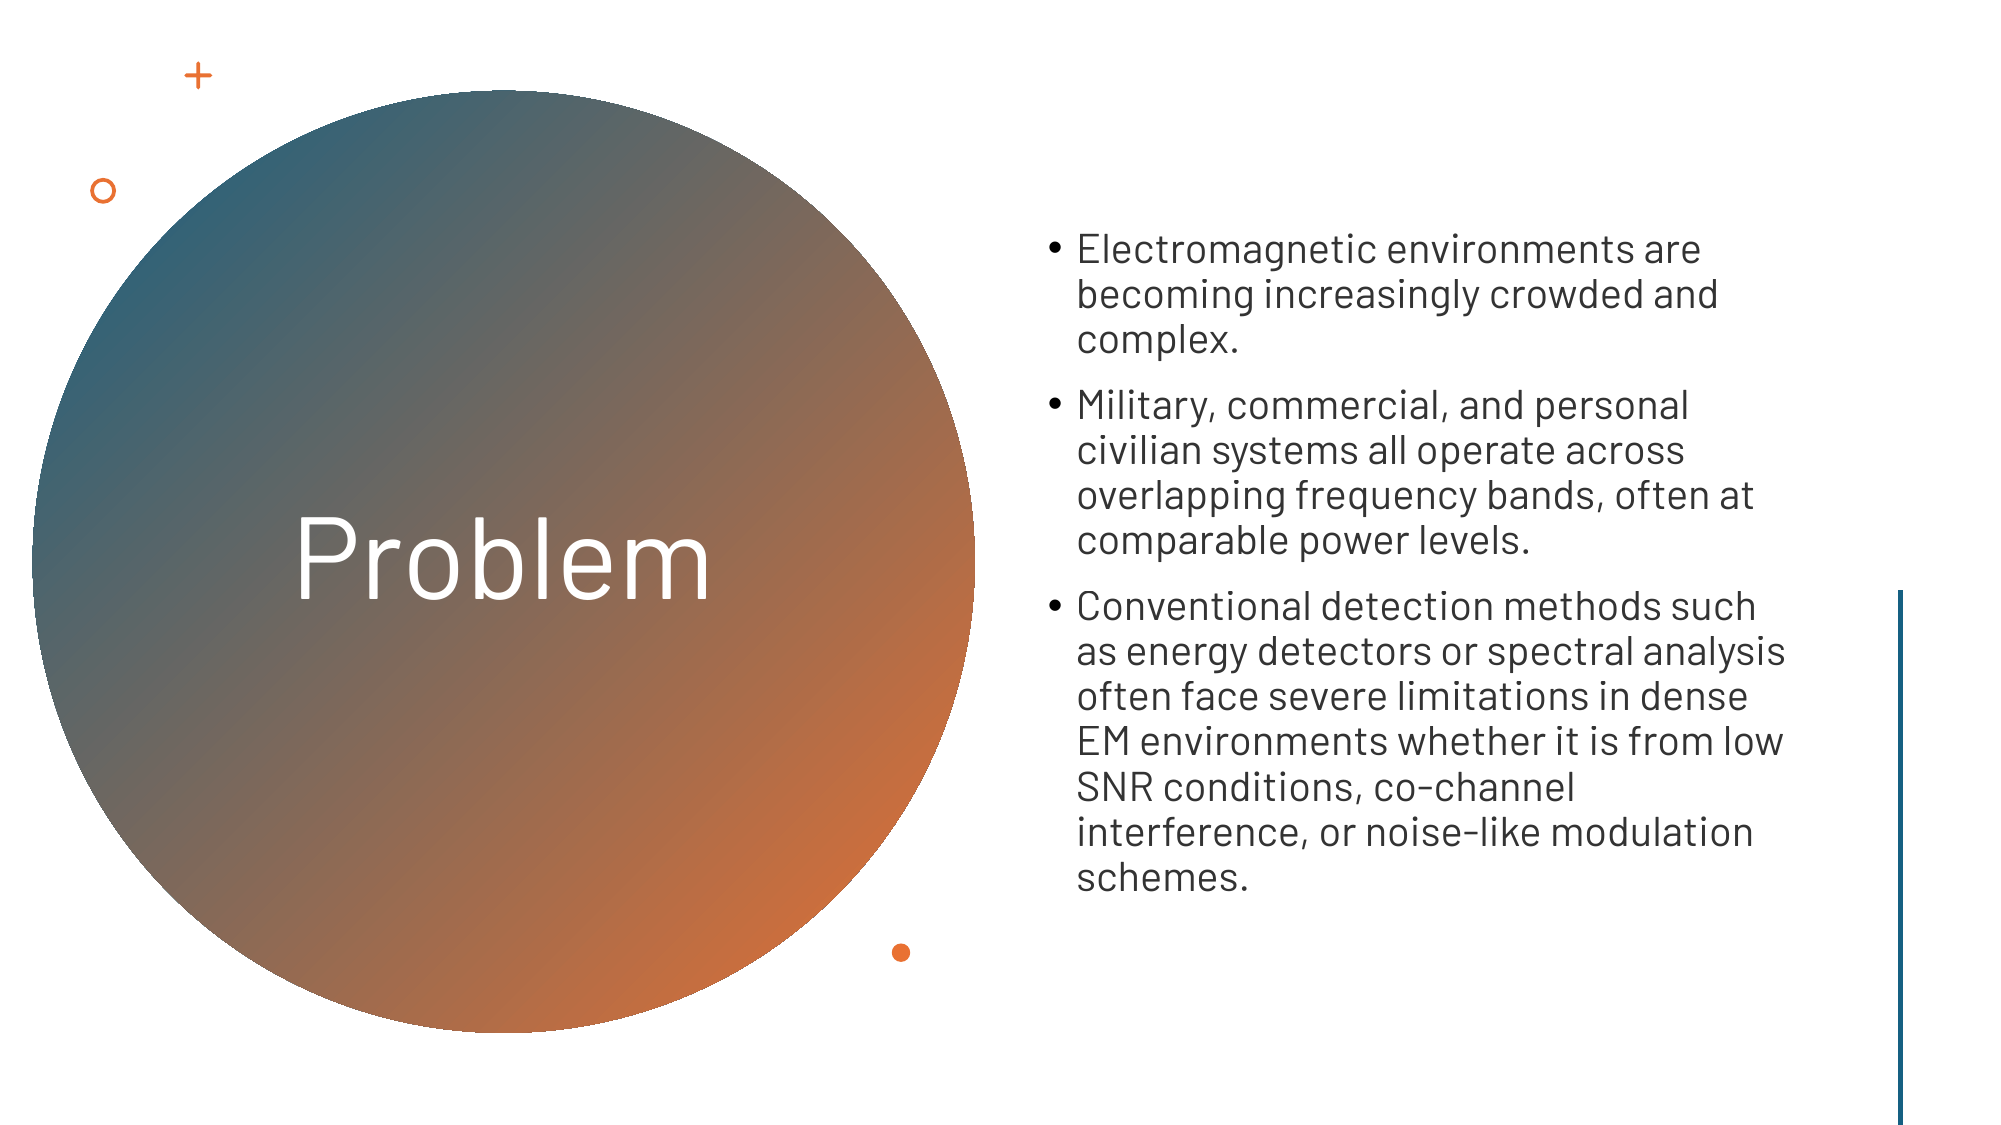

Electromagnetic environments are becoming increasingly crowded and complex.
Military, commercial, and personal civilian systems all operate across overlapping frequency bands, often at comparable power levels.
Conventional detection methods such as energy detectors or spectral analysis often face severe limitations in dense EM environments whether it is from low SNR conditions, co-channel interference, or noise-like modulation schemes.

# Problem